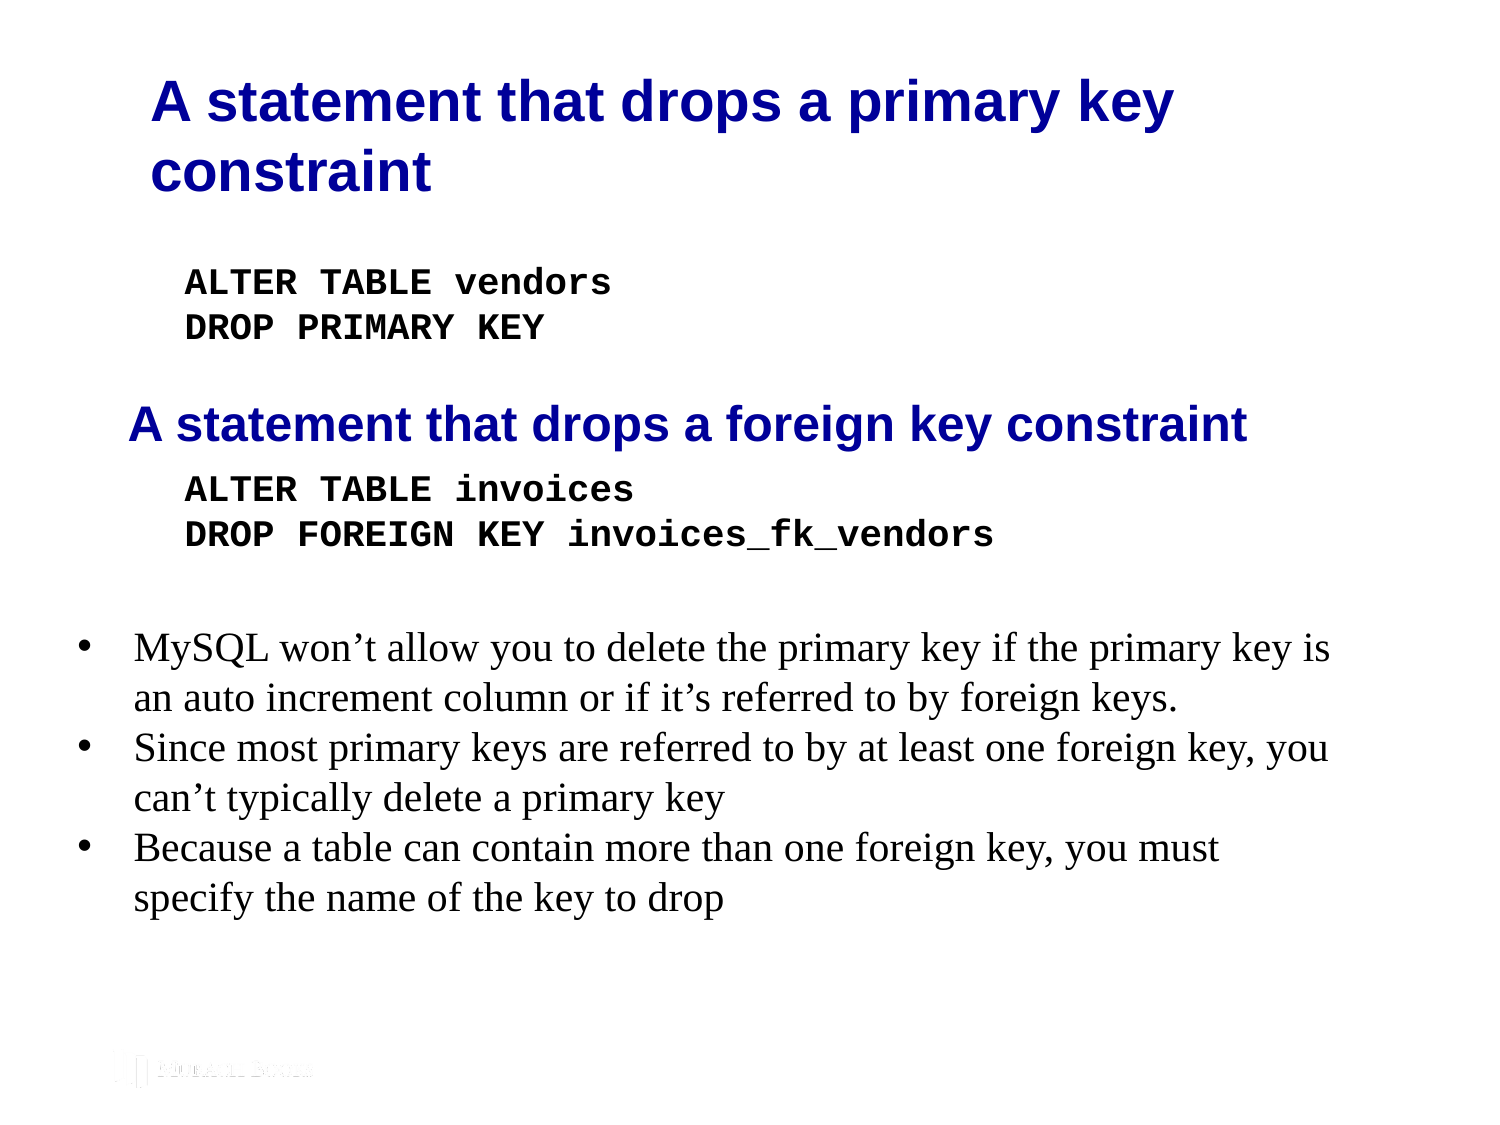

# A statement that drops a primary key constraint
ALTER TABLE vendors
DROP PRIMARY KEY
A statement that drops a foreign key constraint
ALTER TABLE invoices
DROP FOREIGN KEY invoices_fk_vendors

MySQL won’t allow you to delete the primary key if the primary key is an auto increment column or if it’s referred to by foreign keys.
Since most primary keys are referred to by at least one foreign key, you can’t typically delete a primary key
Because a table can contain more than one foreign key, you must specify the name of the key to drop
© 2019, Mike Murach & Associates, Inc.
Murach’s MySQL 3rd Edition

C11, Slide 85